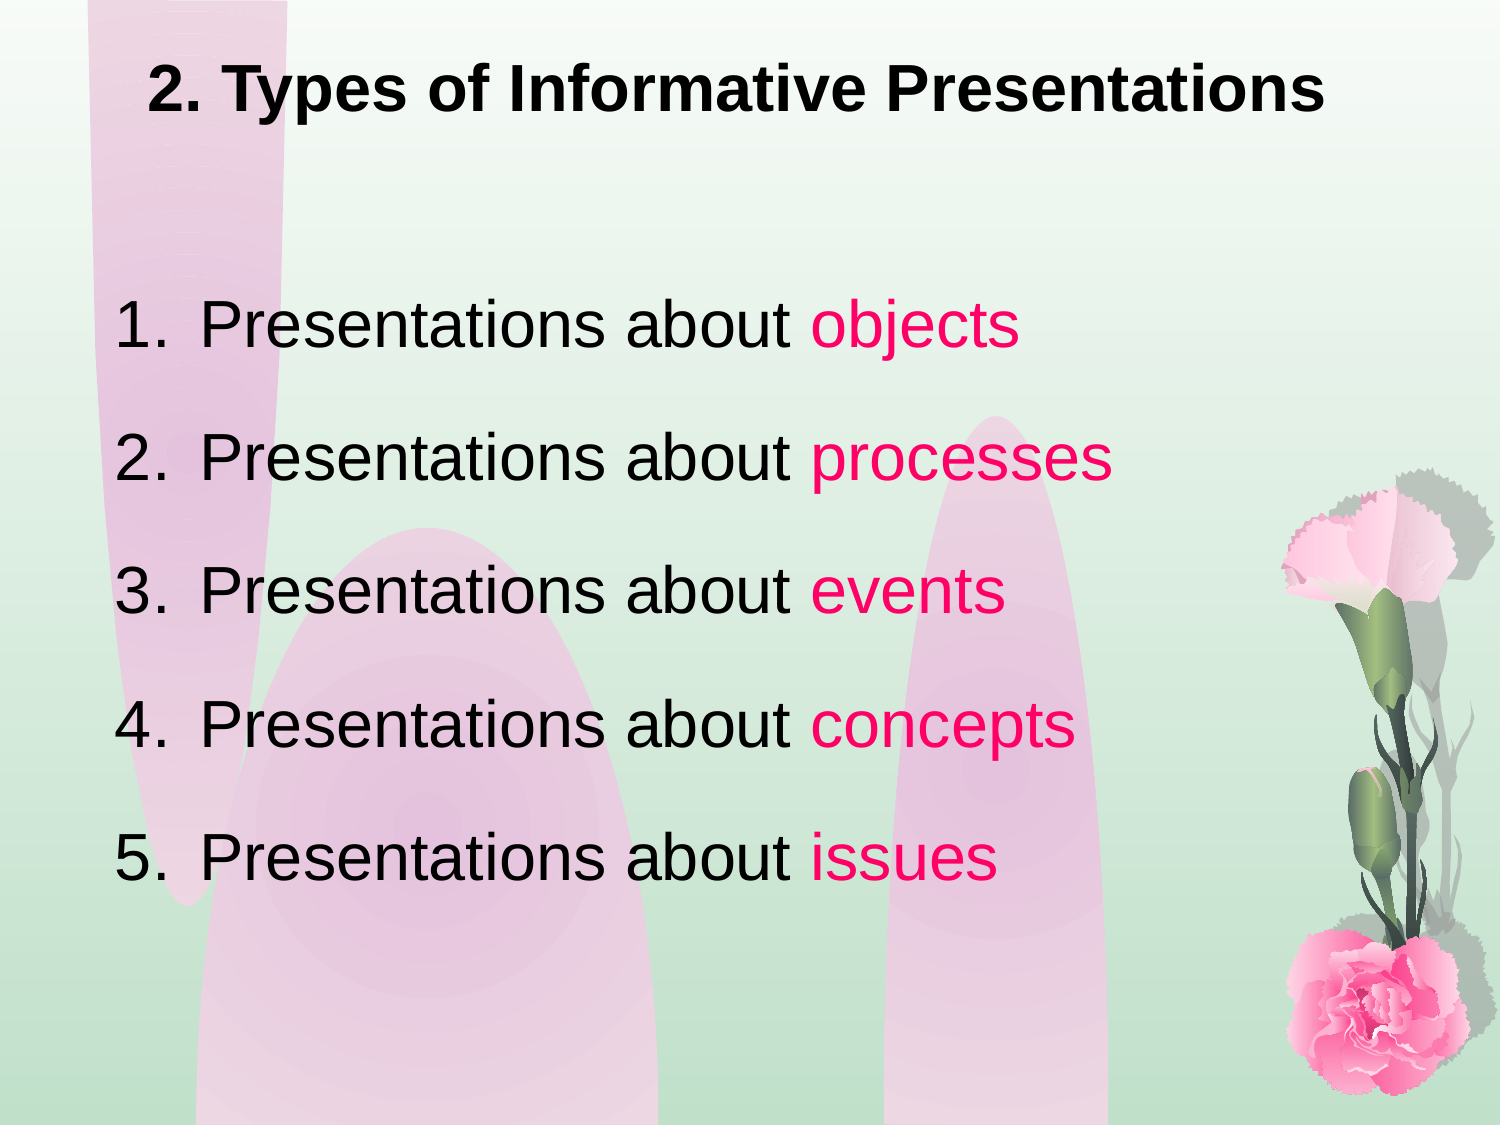

2. Types of Informative Presentations
Presentations about objects
Presentations about processes
Presentations about events
Presentations about concepts
Presentations about issues